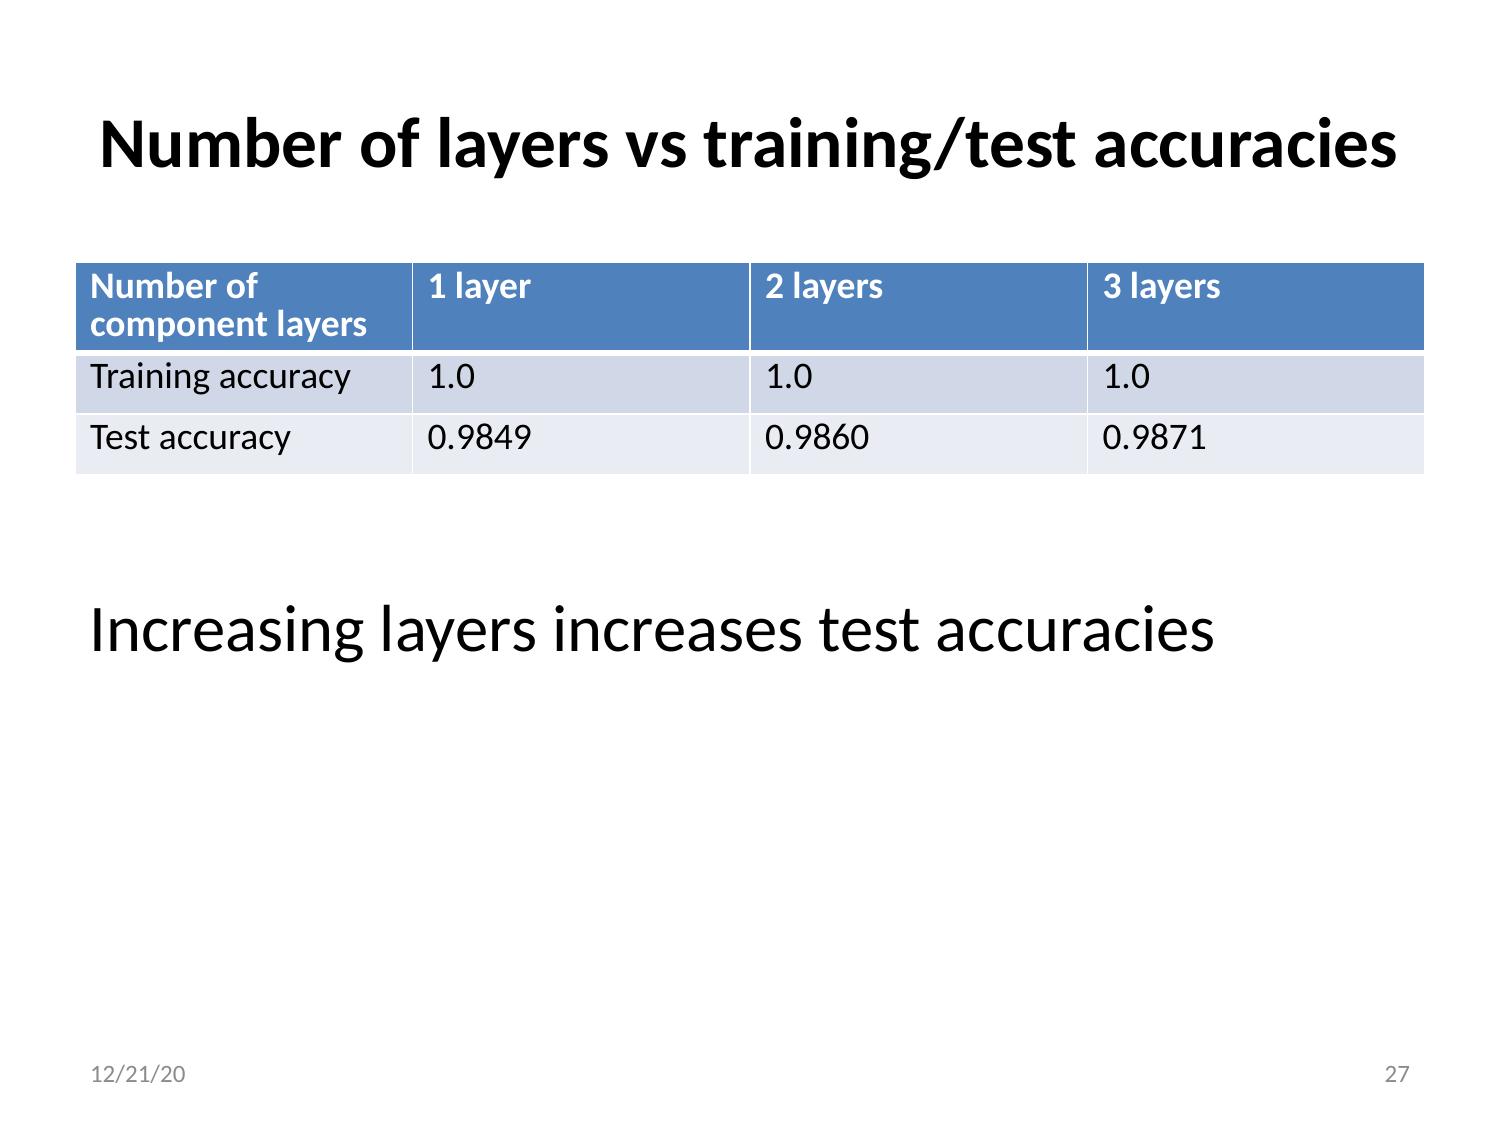

# Number of layers vs training/test accuracies
| Number of component layers | 1 layer | 2 layers | 3 layers |
| --- | --- | --- | --- |
| Training accuracy | 1.0 | 1.0 | 1.0 |
| Test accuracy | 0.9849 | 0.9860 | 0.9871 |
Increasing layers increases test accuracies
12/21/20
27